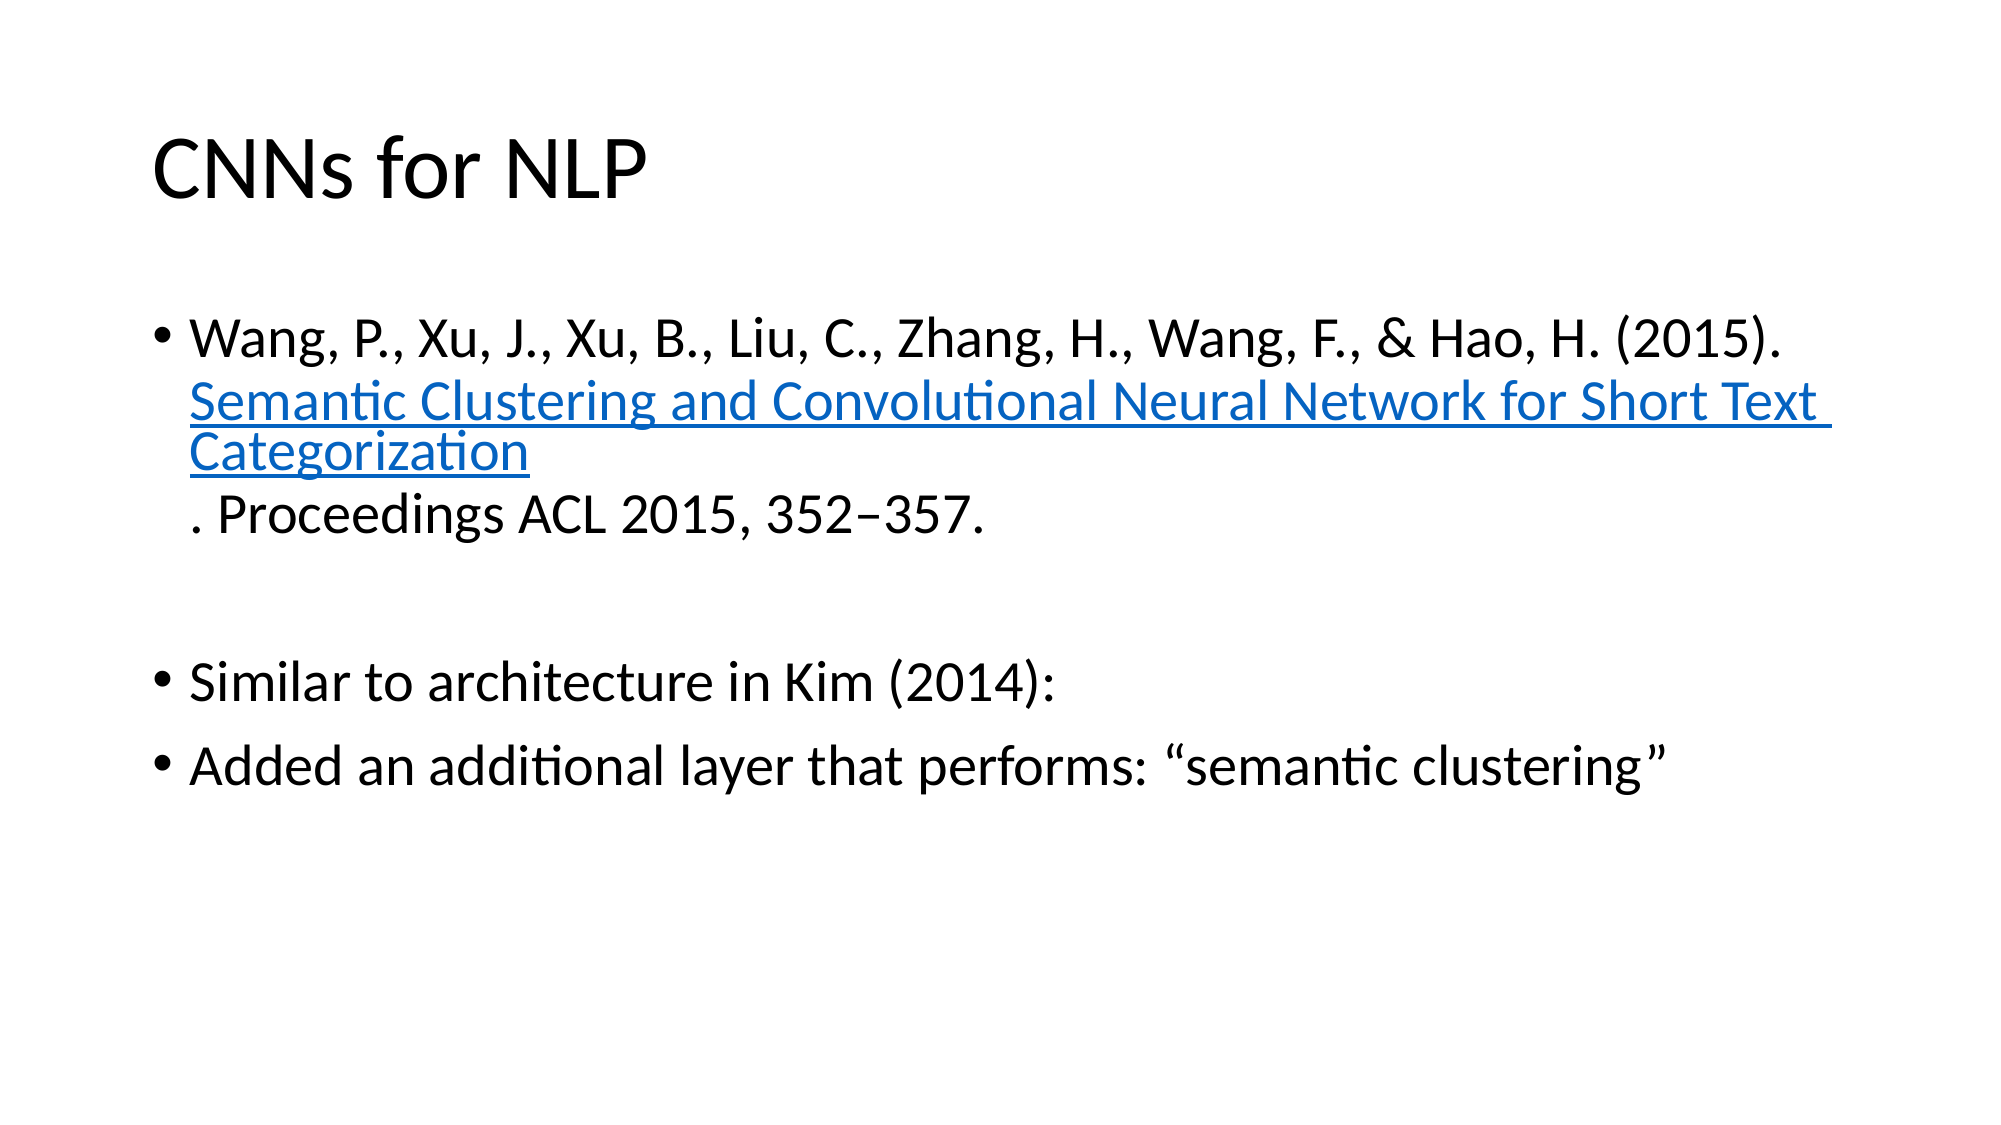

# CNNs for NLP
Wang, P., Xu, J., Xu, B., Liu, C., Zhang, H., Wang, F., & Hao, H. (2015). Semantic Clustering and Convolutional Neural Network for Short Text Categorization. Proceedings ACL 2015, 352–357.

Similar to architecture in Kim (2014):
Added an additional layer that performs: “semantic clustering”